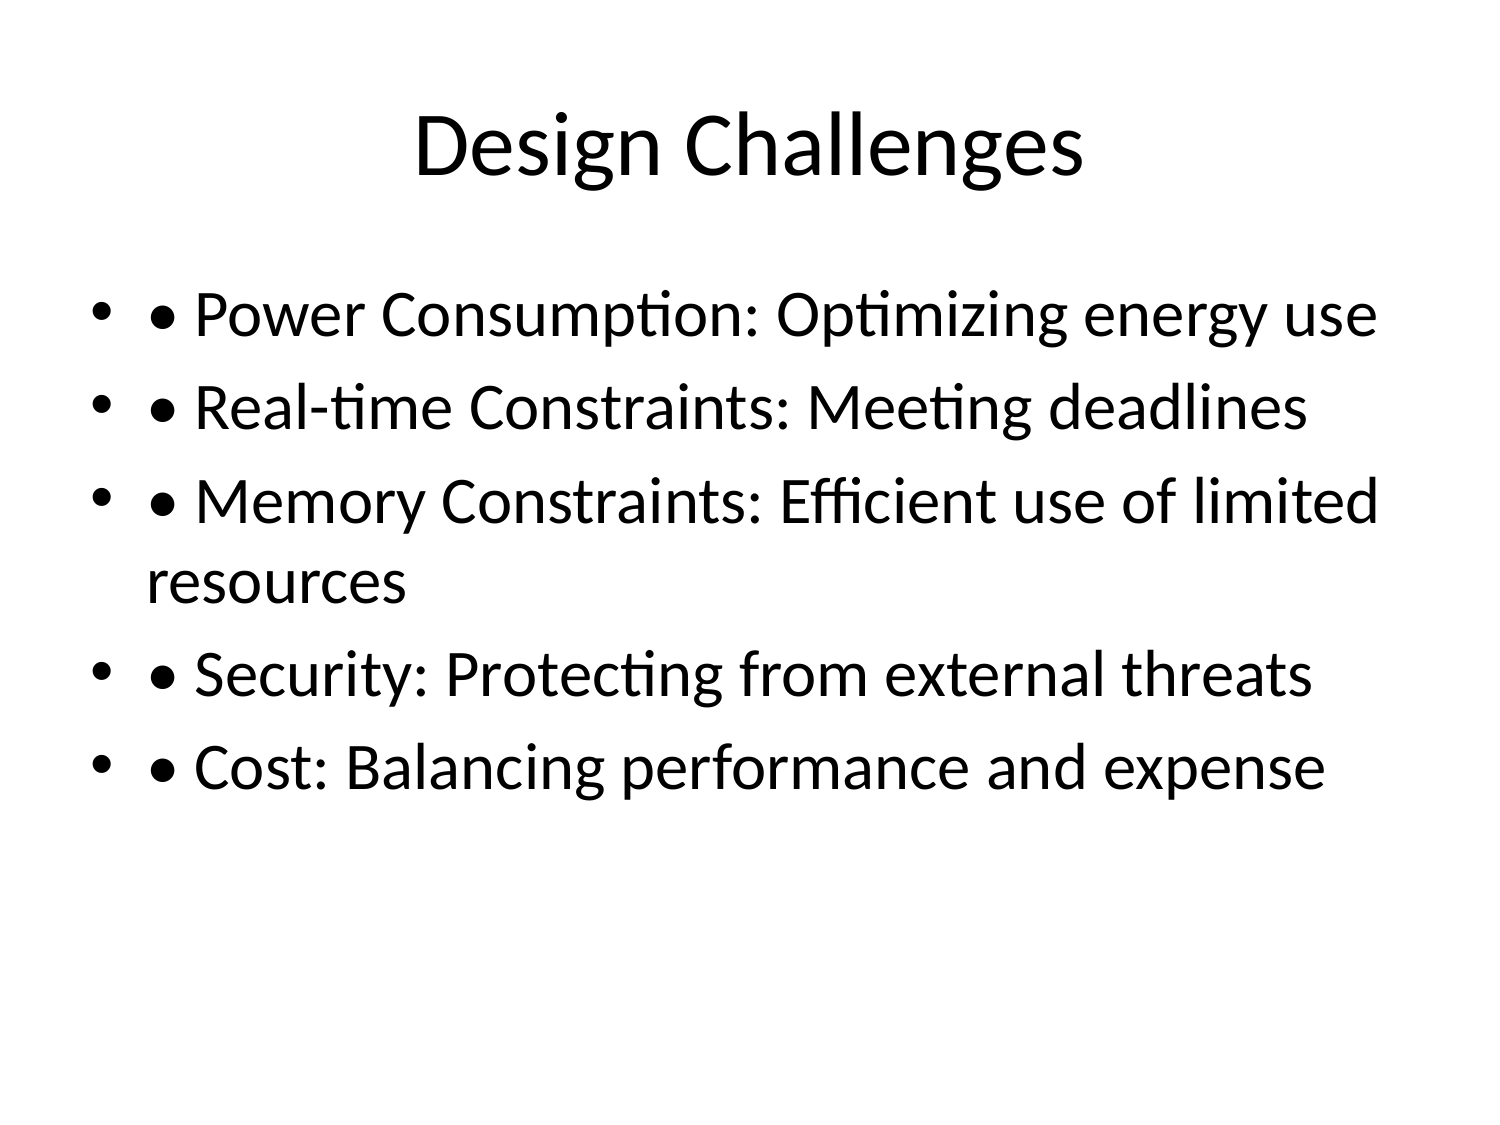

# Design Challenges
• Power Consumption: Optimizing energy use
• Real-time Constraints: Meeting deadlines
• Memory Constraints: Efficient use of limited resources
• Security: Protecting from external threats
• Cost: Balancing performance and expense